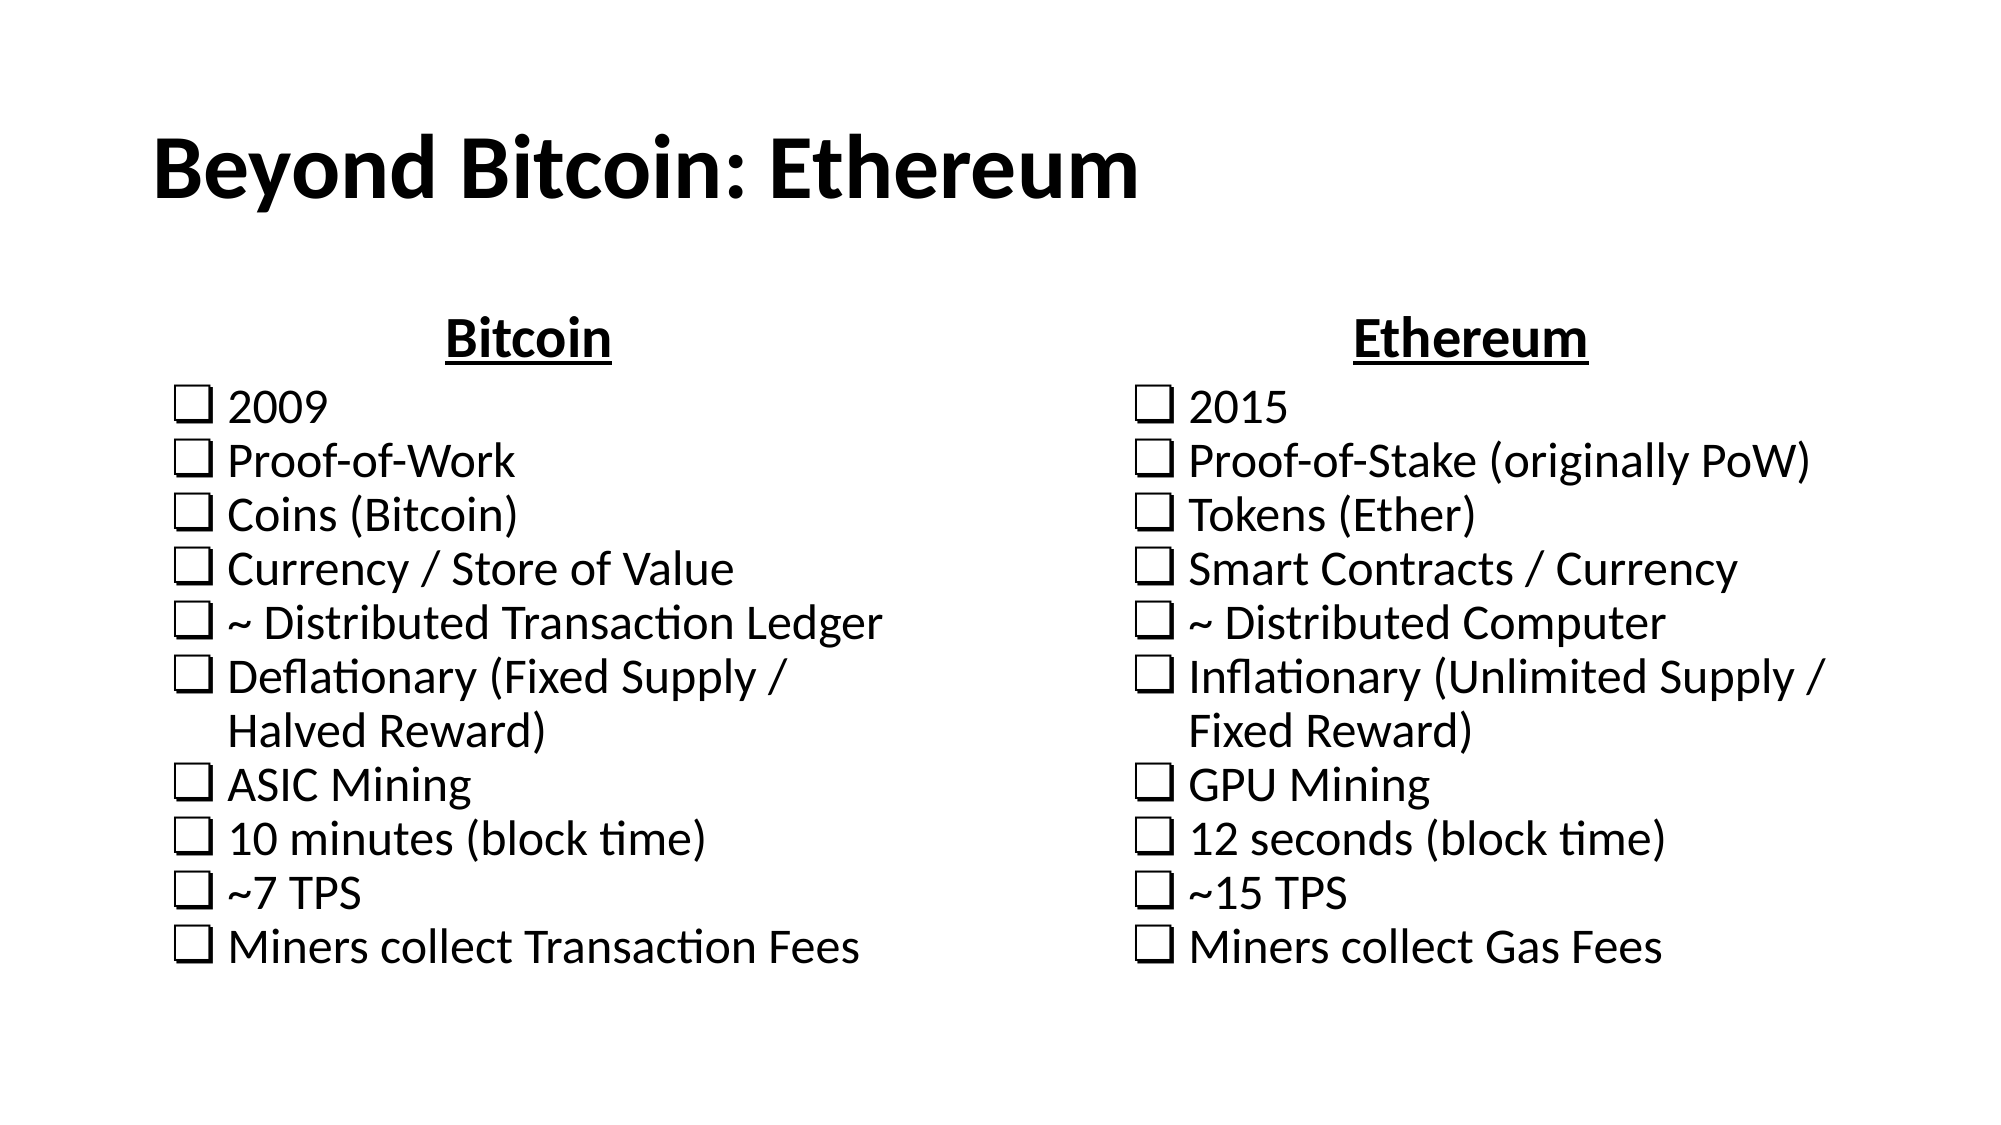

# Beyond Bitcoin: Ethereum
Bitcoin
2009
Proof-of-Work
Coins (Bitcoin)
Currency / Store of Value
~ Distributed Transaction Ledger
Deflationary (Fixed Supply / Halved Reward)
ASIC Mining
10 minutes (block time)
~7 TPS
Miners collect Transaction Fees
Ethereum
2015
Proof-of-Stake (originally PoW)
Tokens (Ether)
Smart Contracts / Currency
~ Distributed Computer
Inflationary (Unlimited Supply / Fixed Reward)
GPU Mining
12 seconds (block time)
~15 TPS
Miners collect Gas Fees